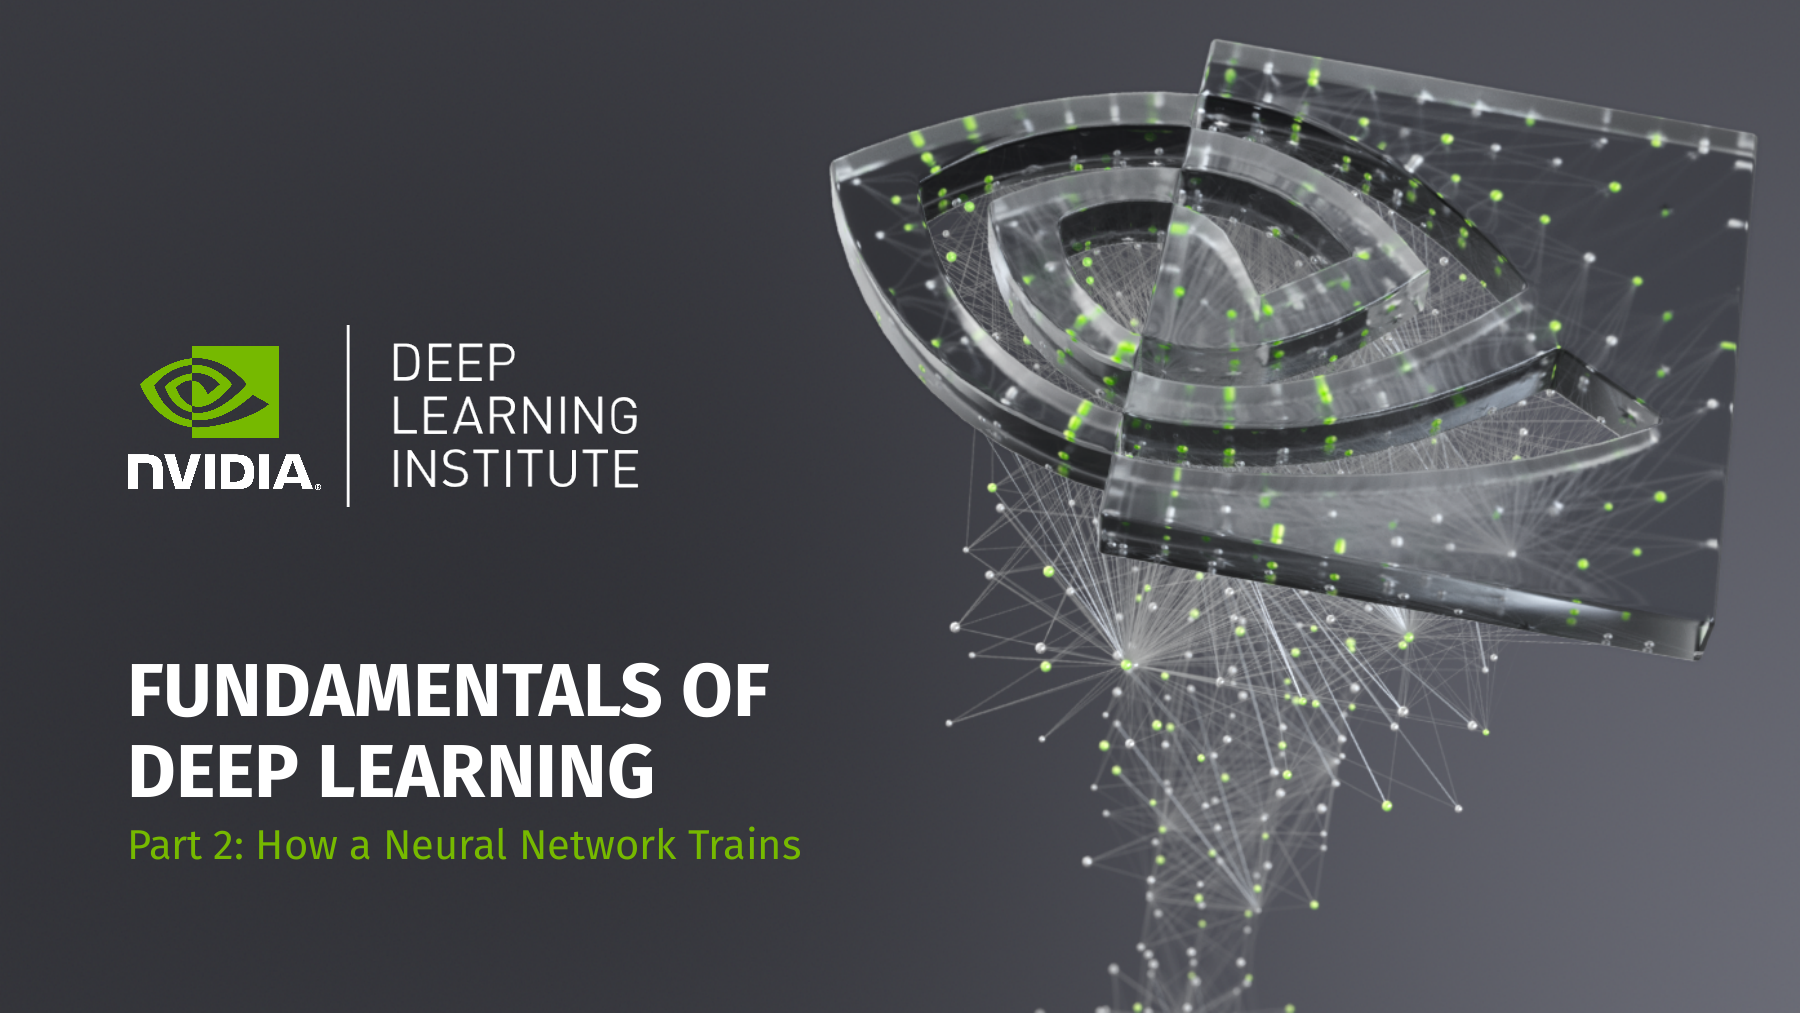

Fundamentals of
Deep Learning
Part 2: How a Neural Network Trains